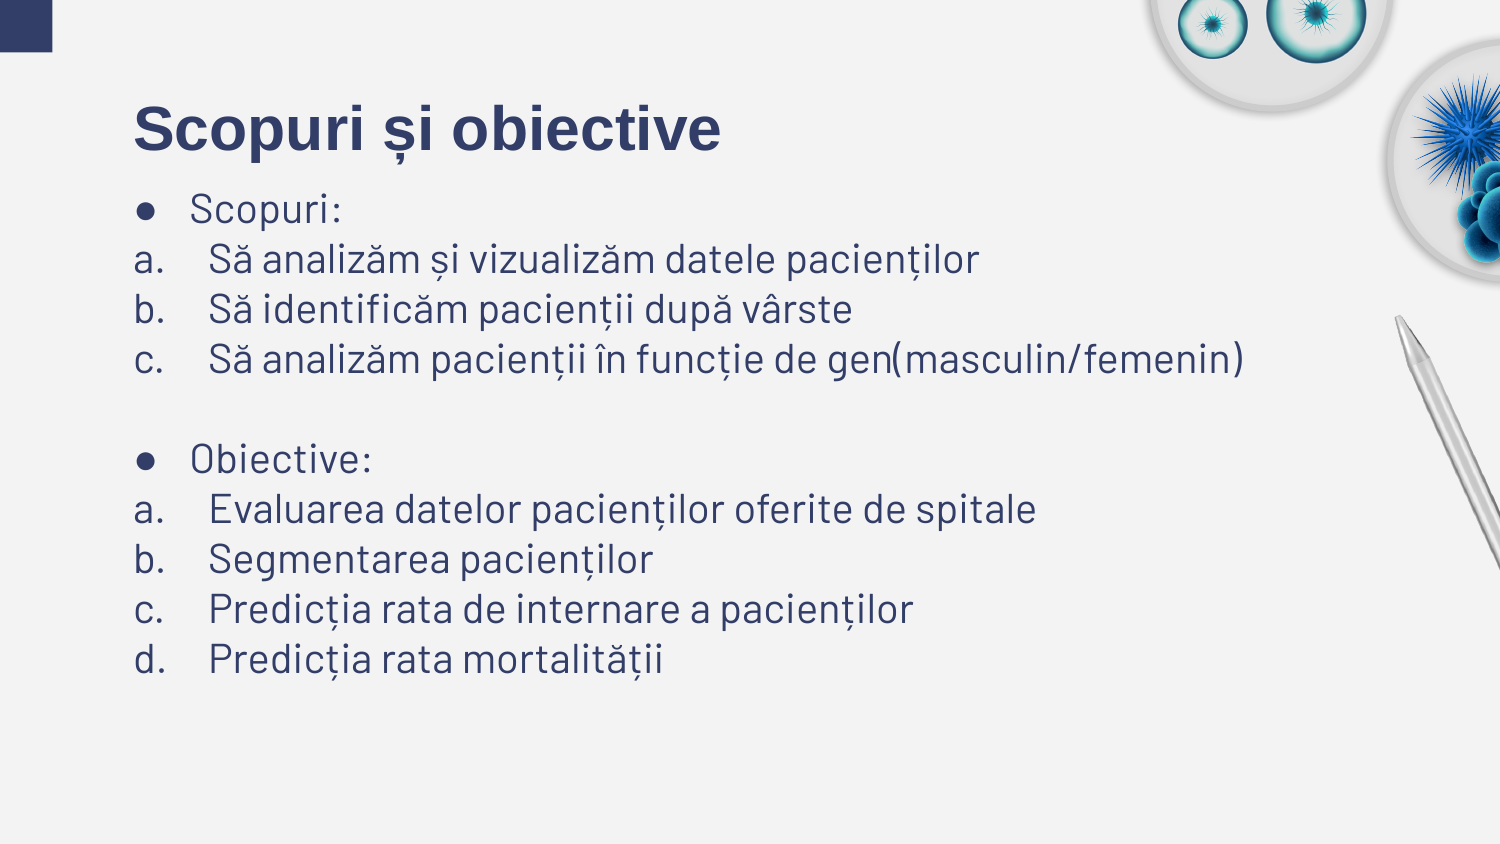

# Scopuri și obiective
Scopuri:
Să analizăm și vizualizăm datele pacienților
Să identificăm pacienții după vârste
Să analizăm pacienții în funcție de gen(masculin/femenin)

Obiective:
Evaluarea datelor pacienților oferite de spitale
Segmentarea pacienților
Predicția rata de internare a pacienților
Predicția rata mortalității